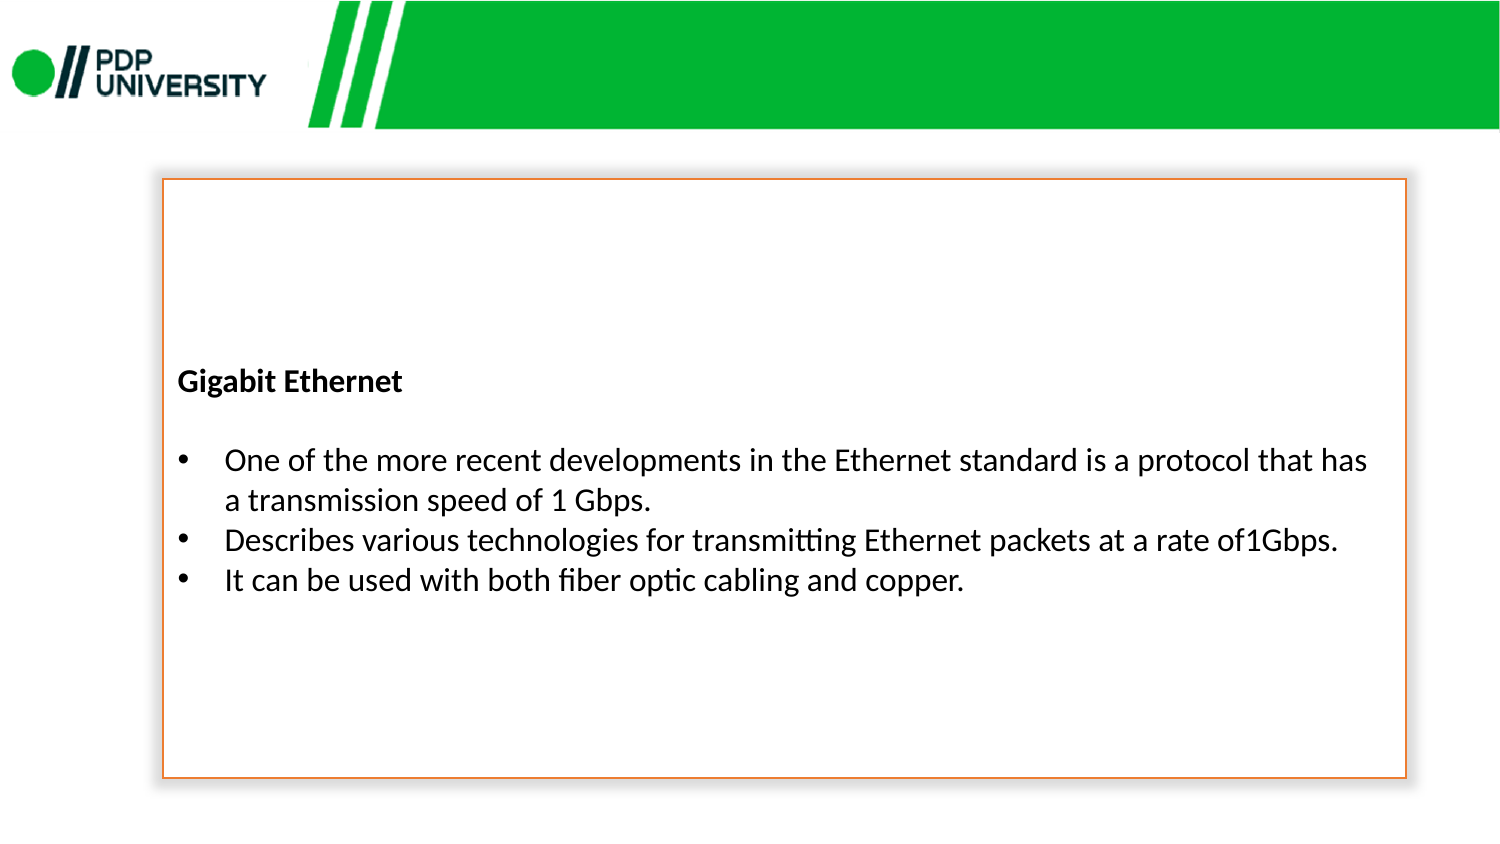

Gigabit Ethernet

One of the more recent developments in the Ethernet standard is a protocol that has a transmission speed of 1 Gbps.
Describes various technologies for transmitting Ethernet packets at a rate of1Gbps.
It can be used with both fiber optic cabling and copper.